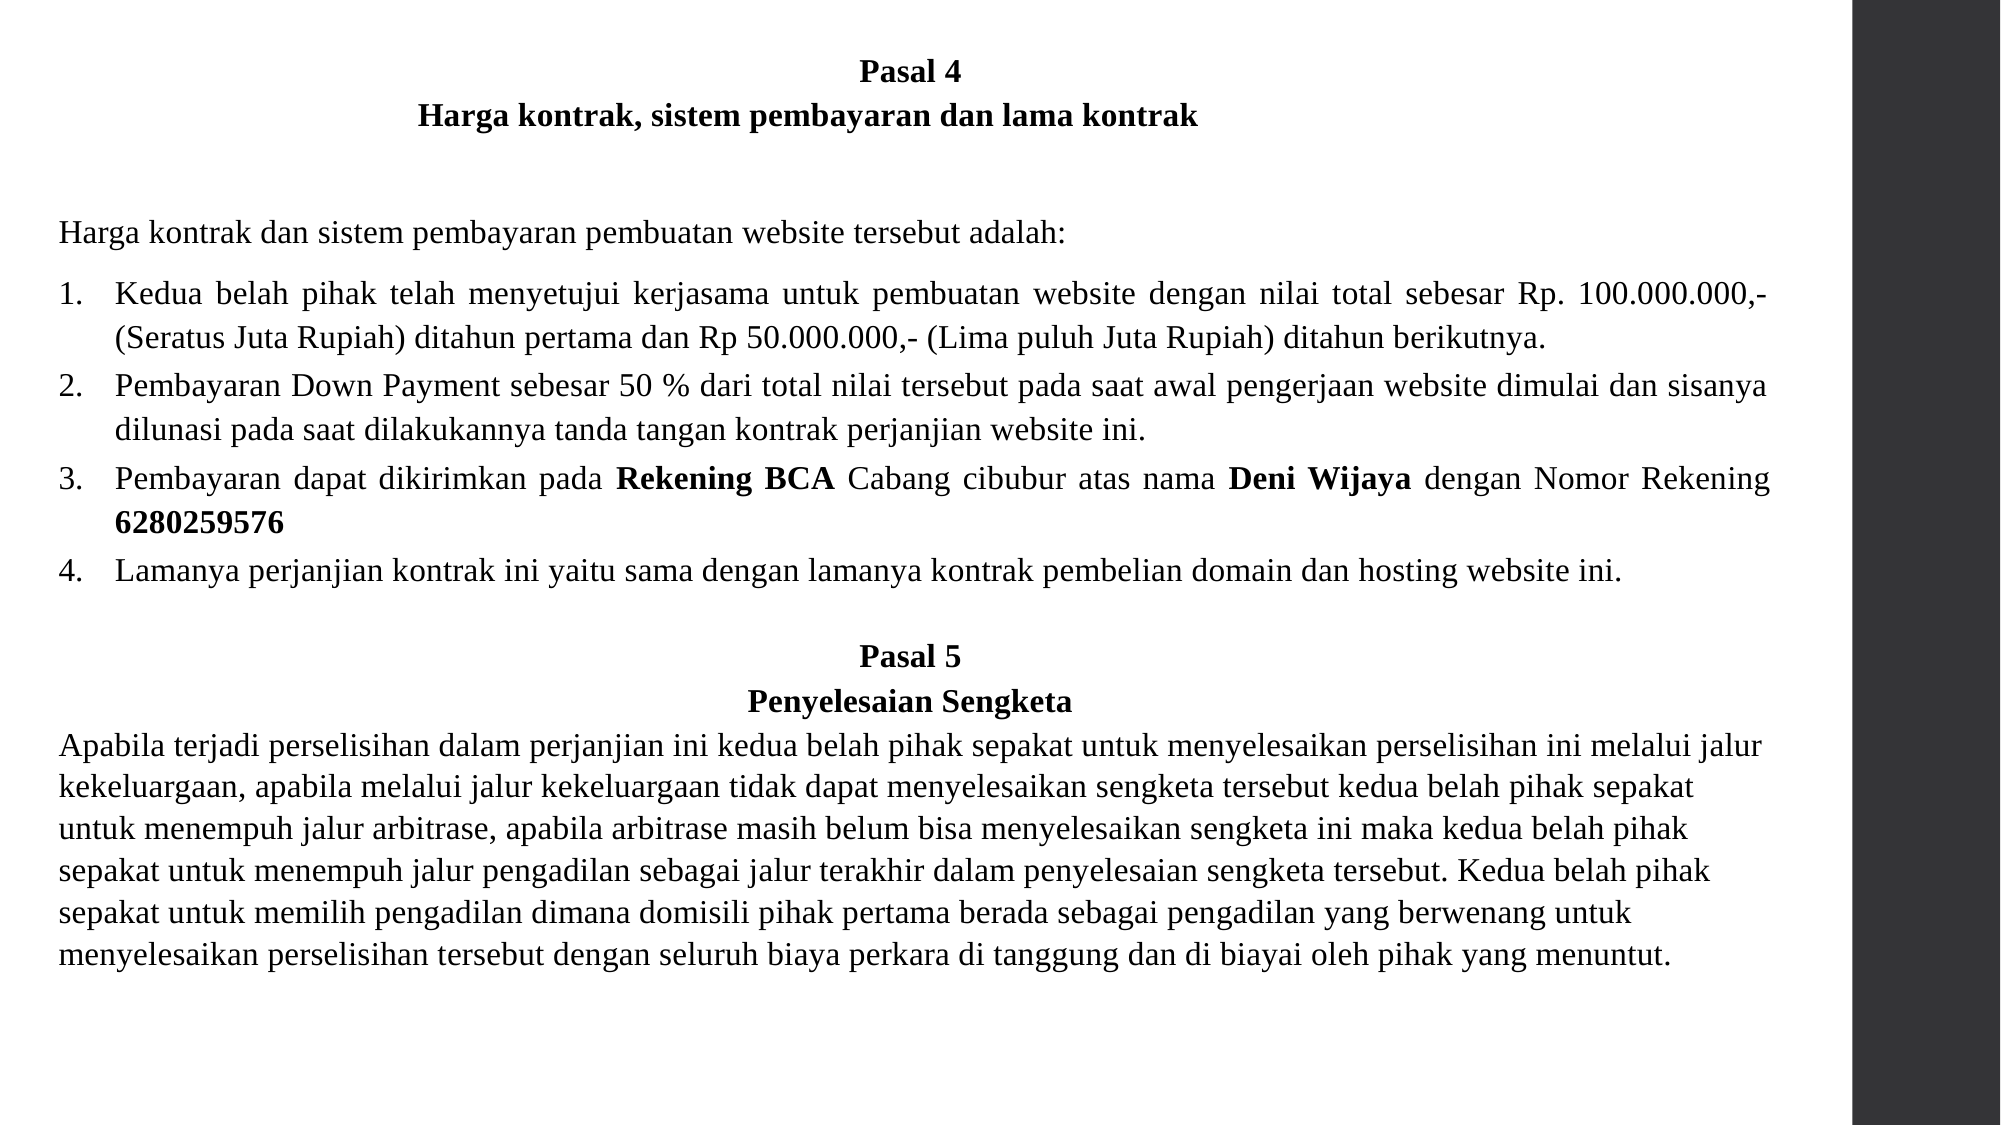

Pasal 4
Harga kontrak, sistem pembayaran dan lama kontrak

Harga kontrak dan sistem pembayaran pembuatan website tersebut adalah:
Kedua belah pihak telah menyetujui kerjasama untuk pembuatan website dengan nilai total sebesar Rp. 100.000.000,- (Seratus Juta Rupiah) ditahun pertama dan Rp 50.000.000,- (Lima puluh Juta Rupiah) ditahun berikutnya.
Pembayaran Down Payment sebesar 50 % dari total nilai tersebut pada saat awal pengerjaan website dimulai dan sisanya dilunasi pada saat dilakukannya tanda tangan kontrak perjanjian website ini.
Pembayaran dapat dikirimkan pada Rekening BCA Cabang cibubur atas nama Deni Wijaya dengan Nomor Rekening 6280259576
Lamanya perjanjian kontrak ini yaitu sama dengan lamanya kontrak pembelian domain dan hosting website ini.

Pasal 5
Penyelesaian Sengketa
Apabila terjadi perselisihan dalam perjanjian ini kedua belah pihak sepakat untuk menyelesaikan perselisihan ini melalui jalur kekeluargaan, apabila melalui jalur kekeluargaan tidak dapat menyelesaikan sengketa tersebut kedua belah pihak sepakat untuk menempuh jalur arbitrase, apabila arbitrase masih belum bisa menyelesaikan sengketa ini maka kedua belah pihak sepakat untuk menempuh jalur pengadilan sebagai jalur terakhir dalam penyelesaian sengketa tersebut. Kedua belah pihak sepakat untuk memilih pengadilan dimana domisili pihak pertama berada sebagai pengadilan yang berwenang untuk menyelesaikan perselisihan tersebut dengan seluruh biaya perkara di tanggung dan di biayai oleh pihak yang menuntut.